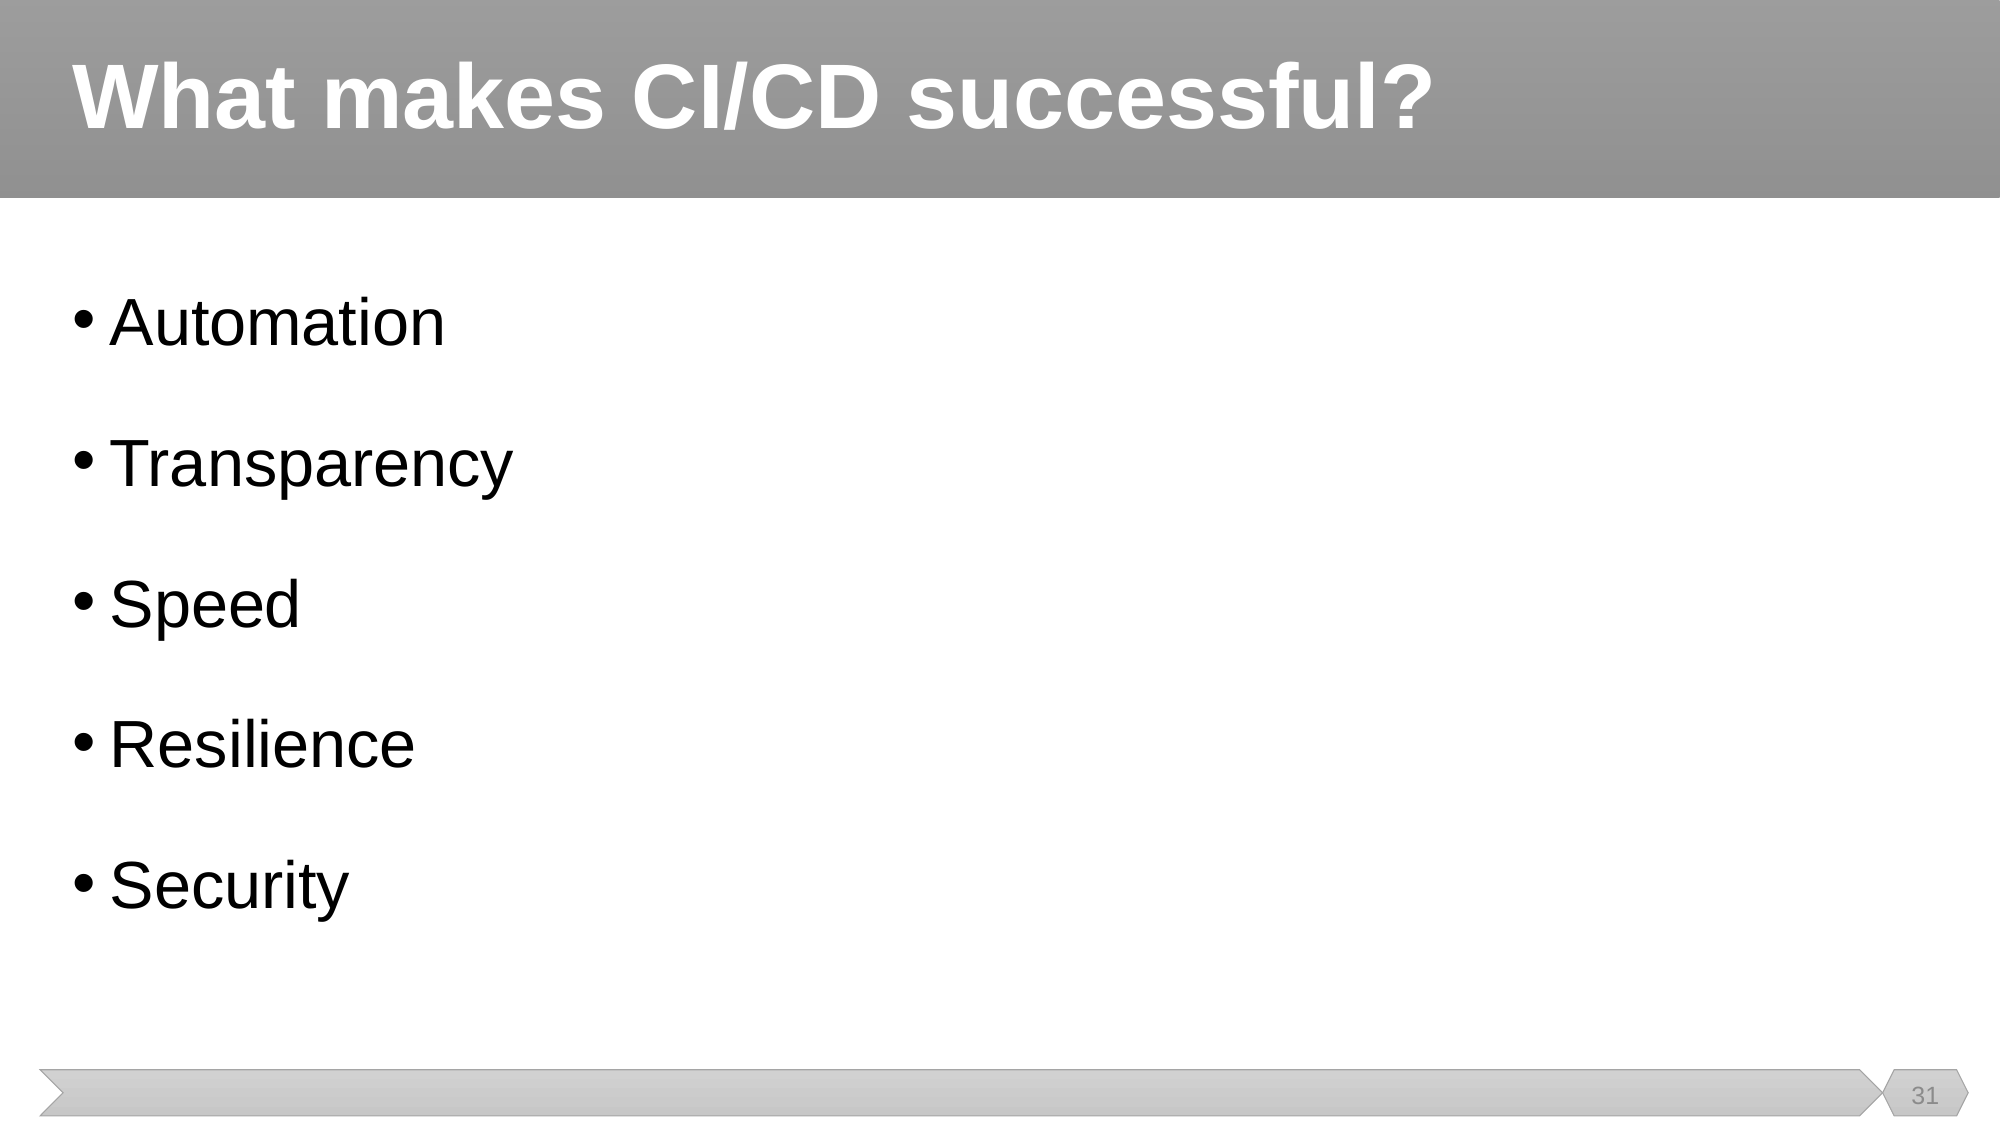

# What makes CI/CD successful?
Automation
Transparency
Speed
Resilience
Security
31